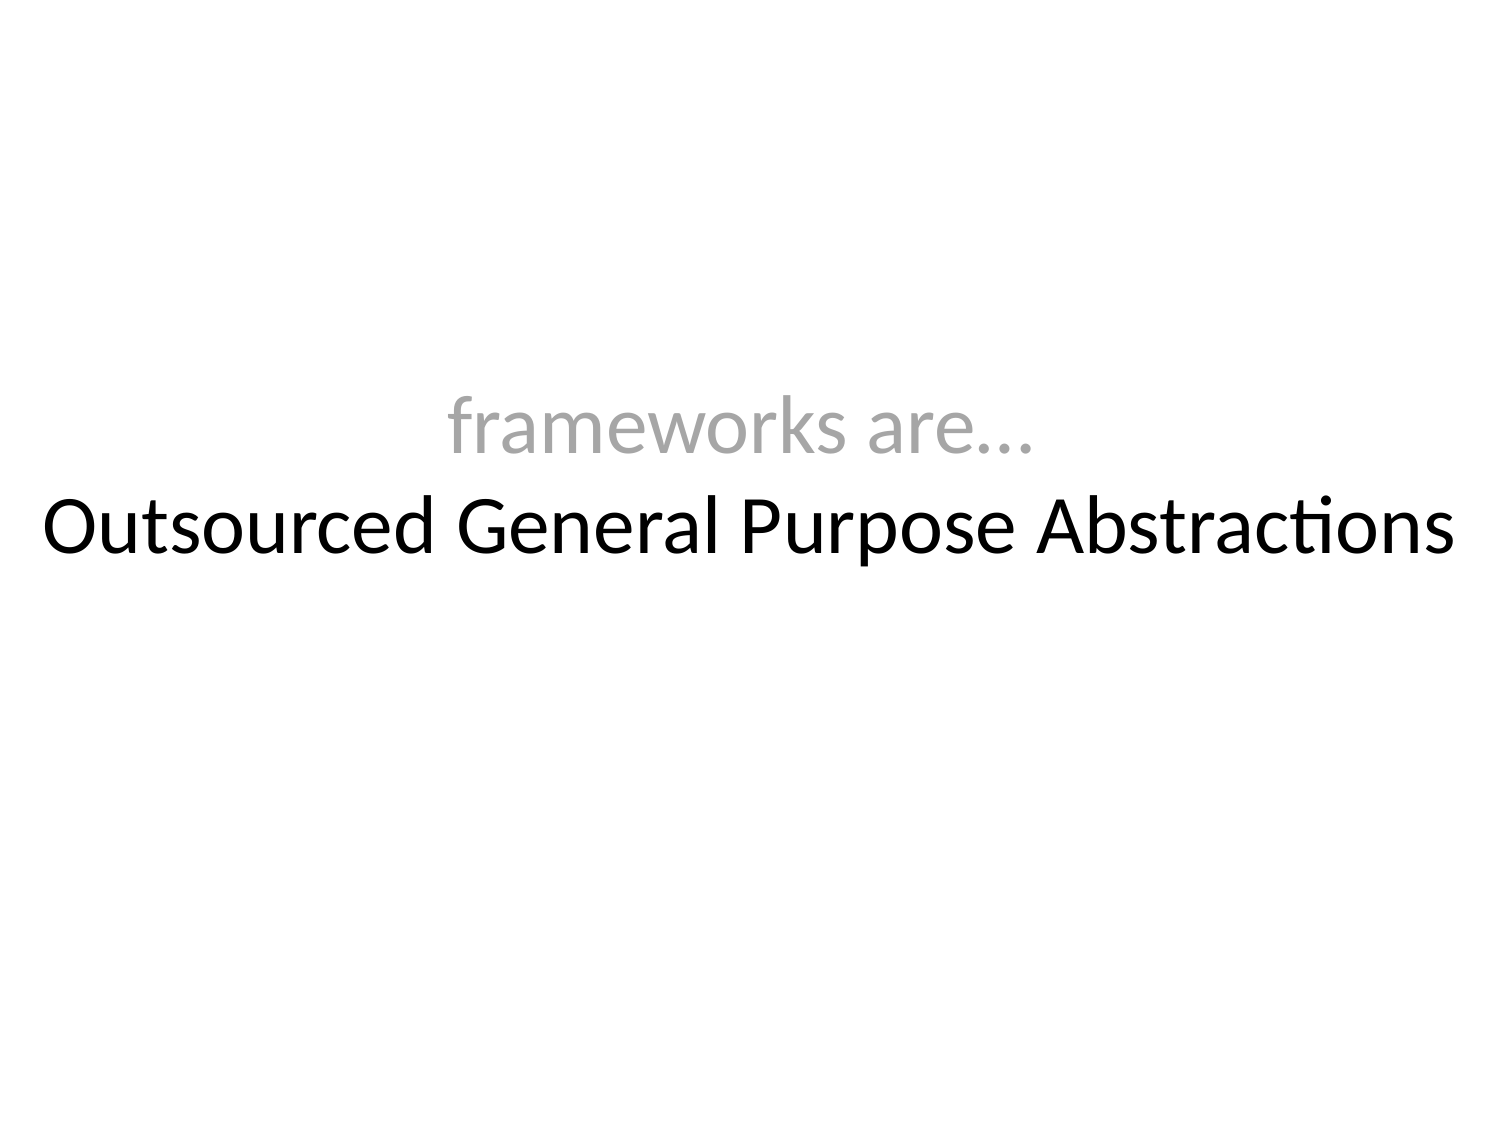

# frameworks are… Outsourced General Purpose Abstractions